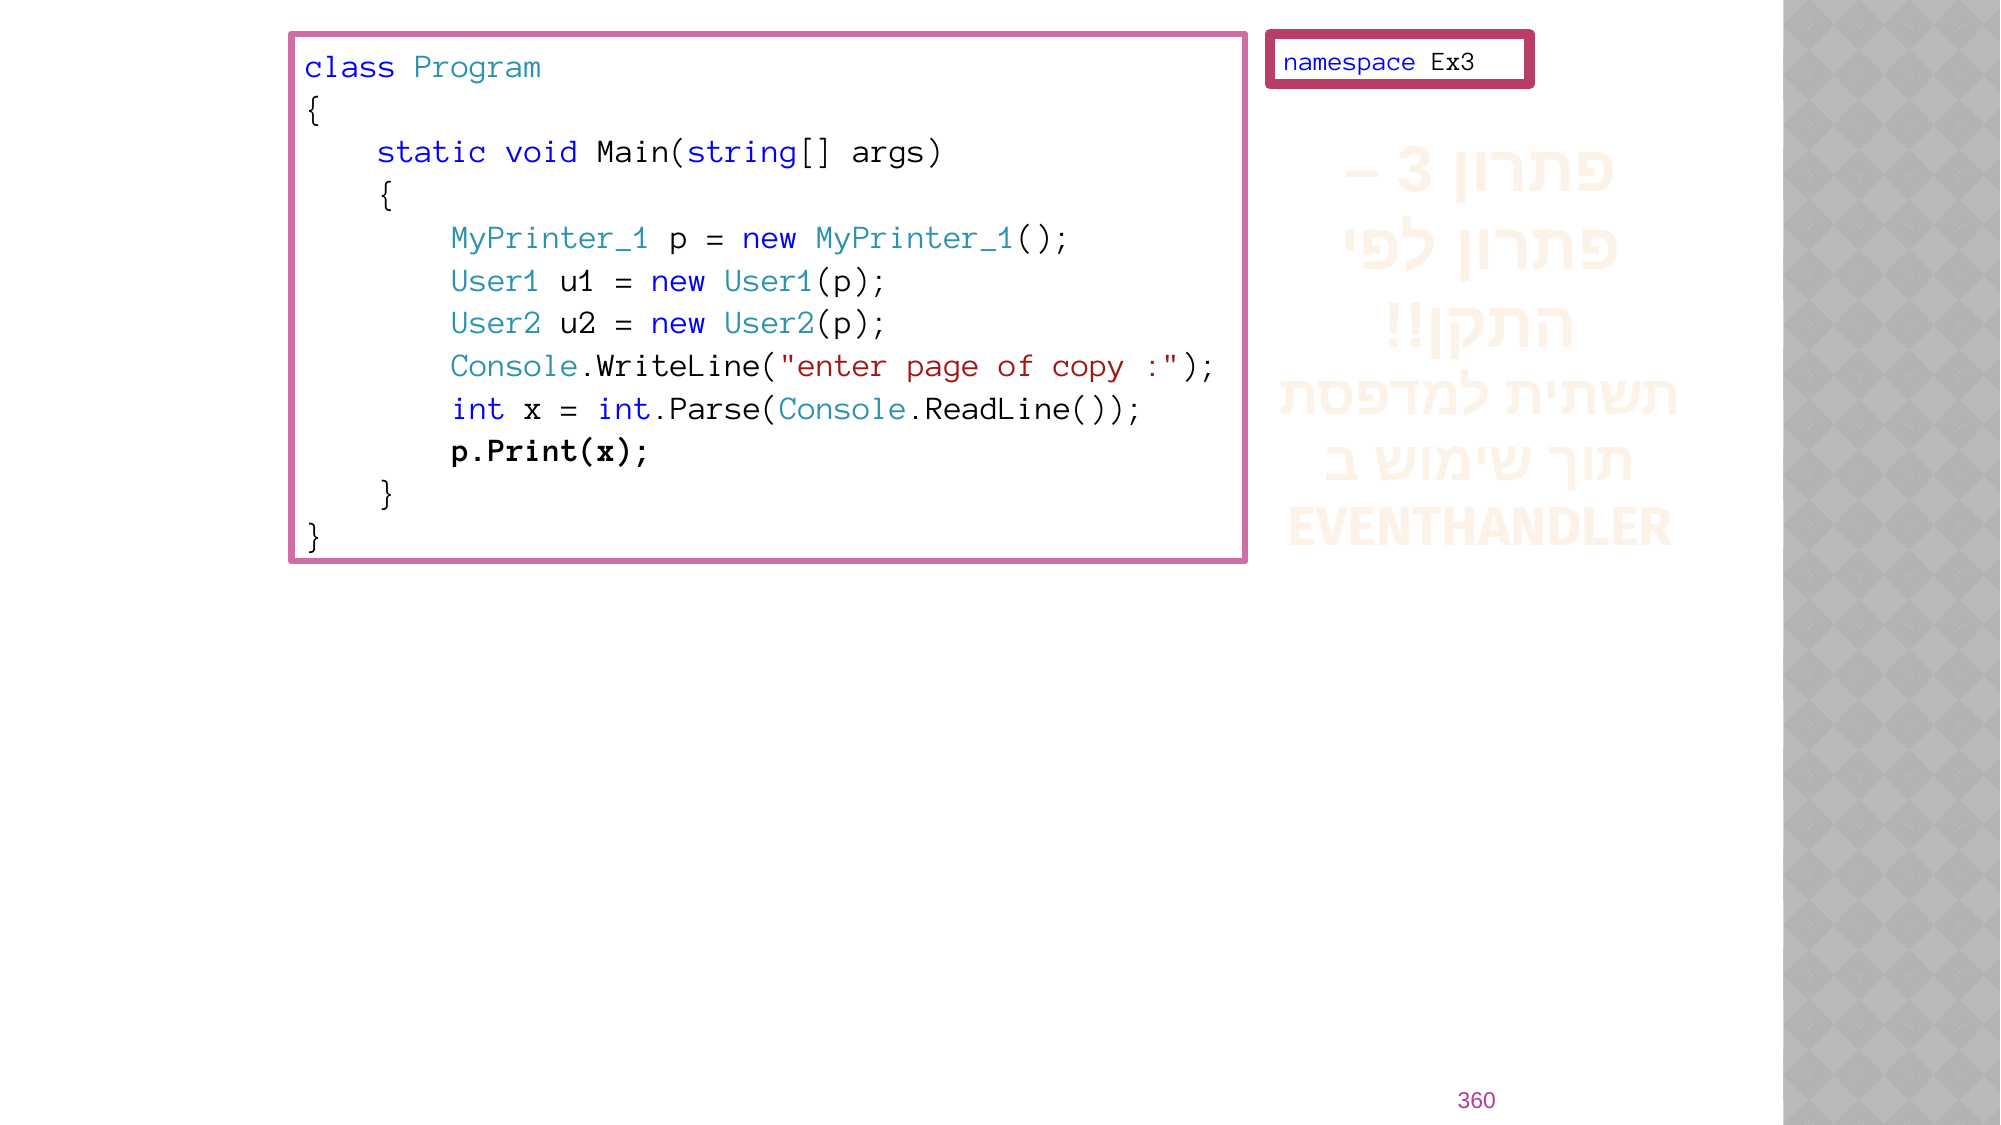

class Program
{
    static void Main(string[] args)
    {
        MyPrinter_1 p = new MyPrinter_1();
        User1 u1 = new User1(p);
        User2 u2 = new User2(p);
        Console.WriteLine("enter page of copy :");
        int x = int.Parse(Console.ReadLine());
        p.Print(x);
    }
}
namespace Ex3
פתרון 3 – פתרון לפי התקן!!
תשתית למדפסת תוך שימוש ב EVENTHANDLER

360